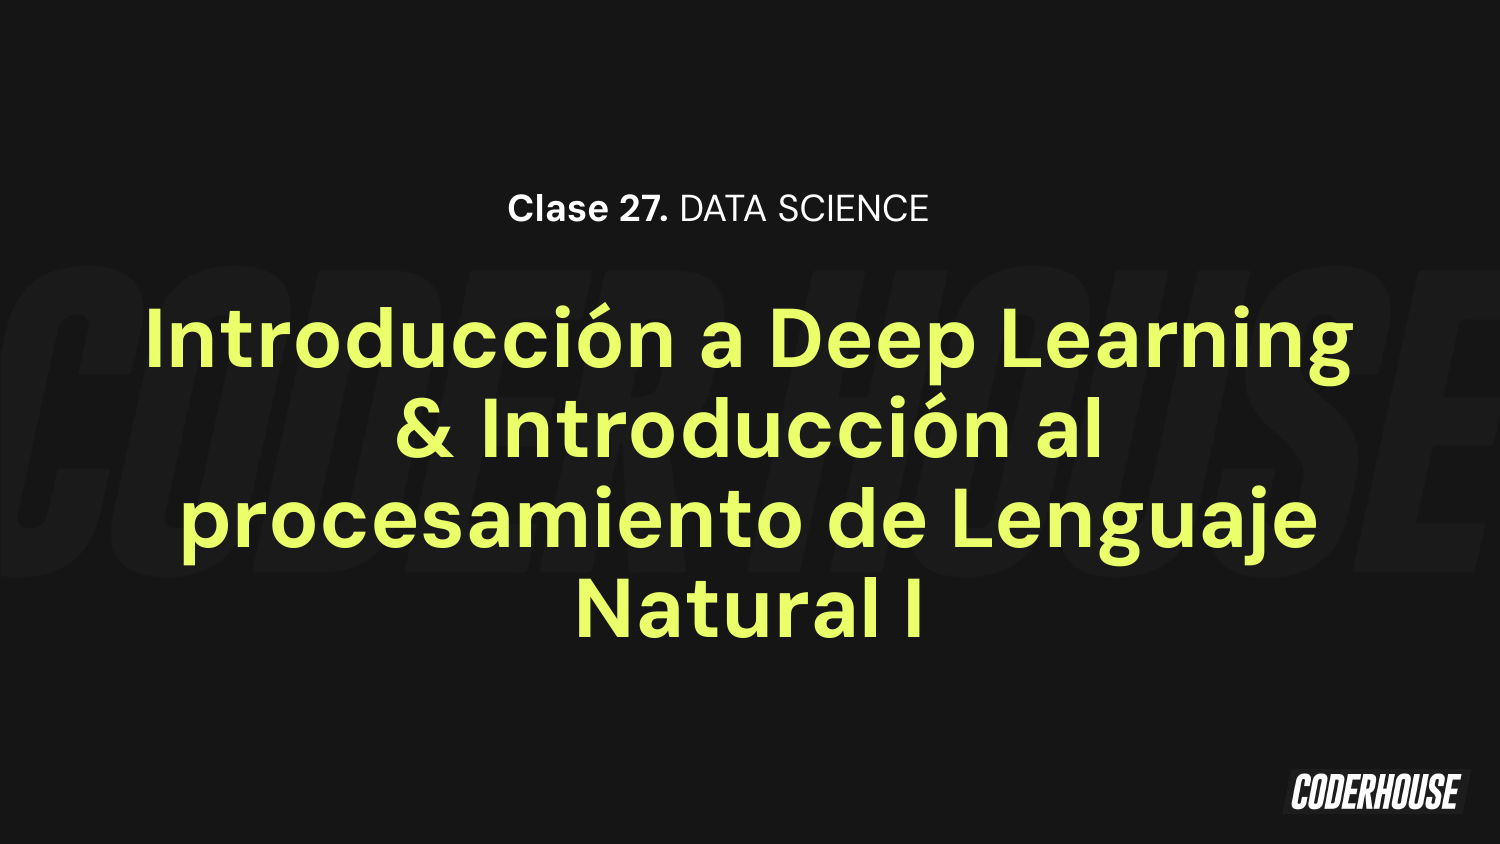

Clase 27. DATA SCIENCE
Introducción a Deep Learning & Introducción al procesamiento de Lenguaje Natural I